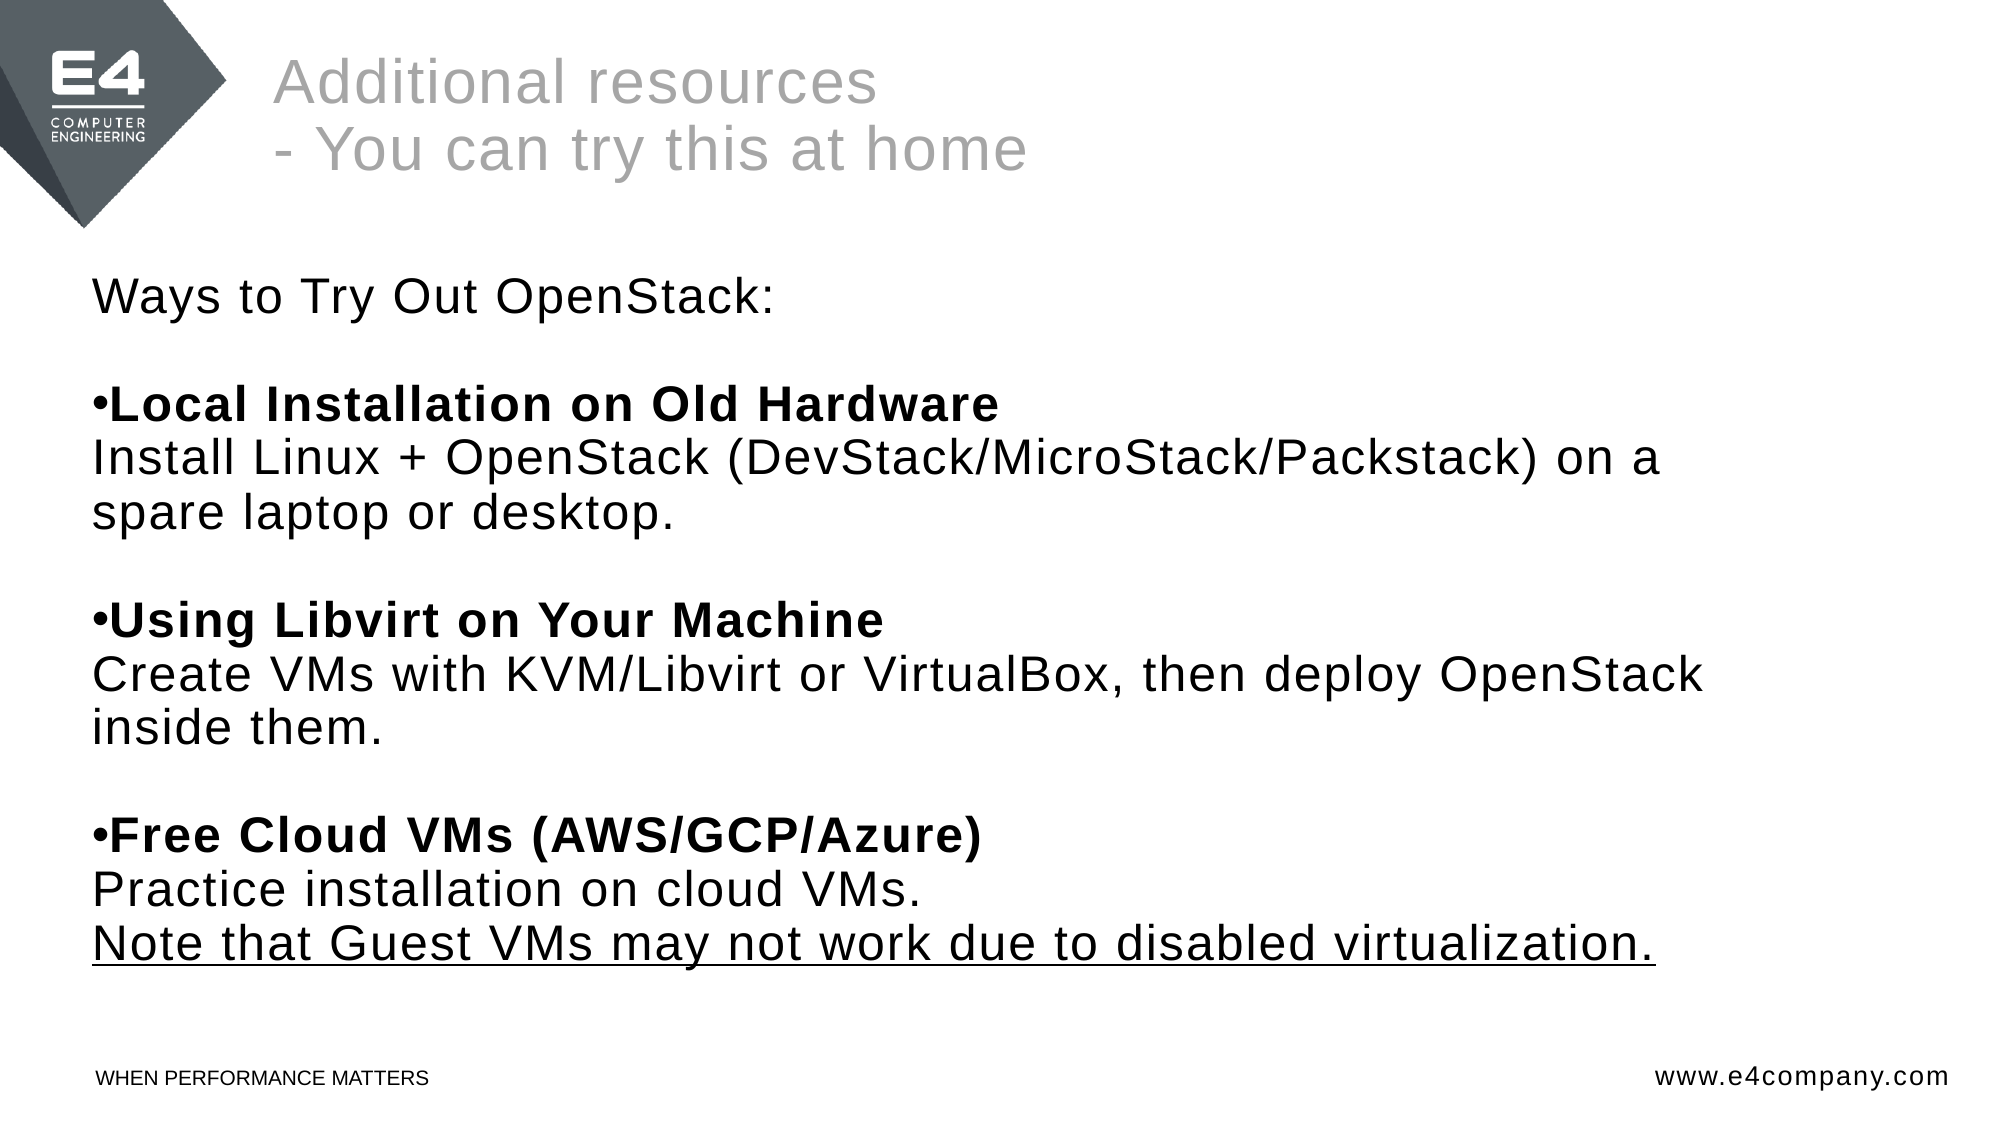

# Additional resources - You can try this at home
Ways to Try Out OpenStack:

Local Installation on Old Hardware
Install Linux + OpenStack (DevStack/MicroStack/Packstack) on a spare laptop or desktop.

Using Libvirt on Your Machine
Create VMs with KVM/Libvirt or VirtualBox, then deploy OpenStack inside them.

Free Cloud VMs (AWS/GCP/Azure)
Practice installation on cloud VMs.
Note that Guest VMs may not work due to disabled virtualization.